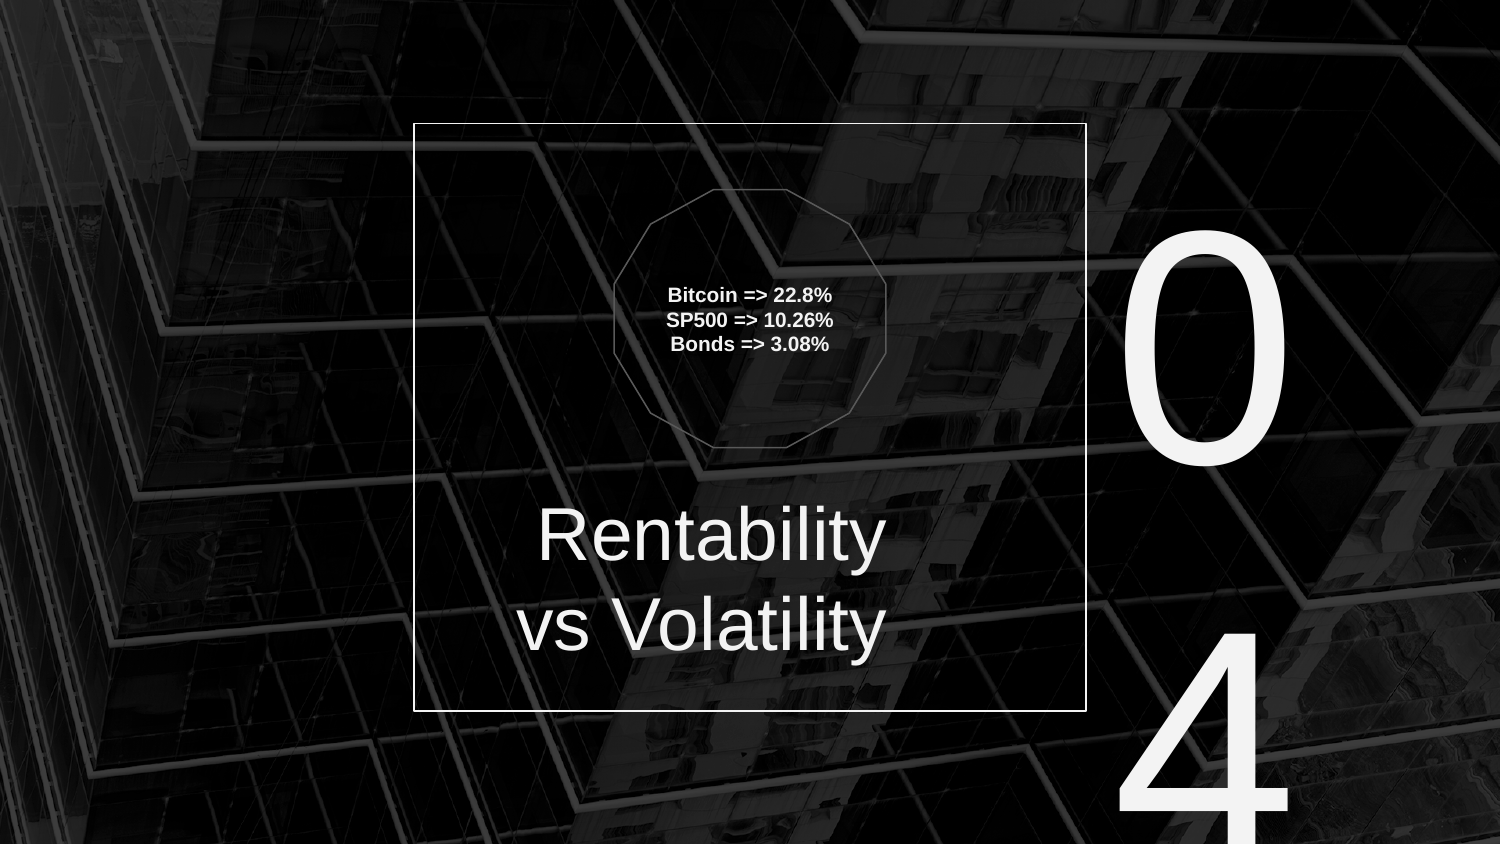

Bitcoin => 22.8%
SP500 => 10.26%
Bonds => 3.08%
# Rentability vs Volatility
04